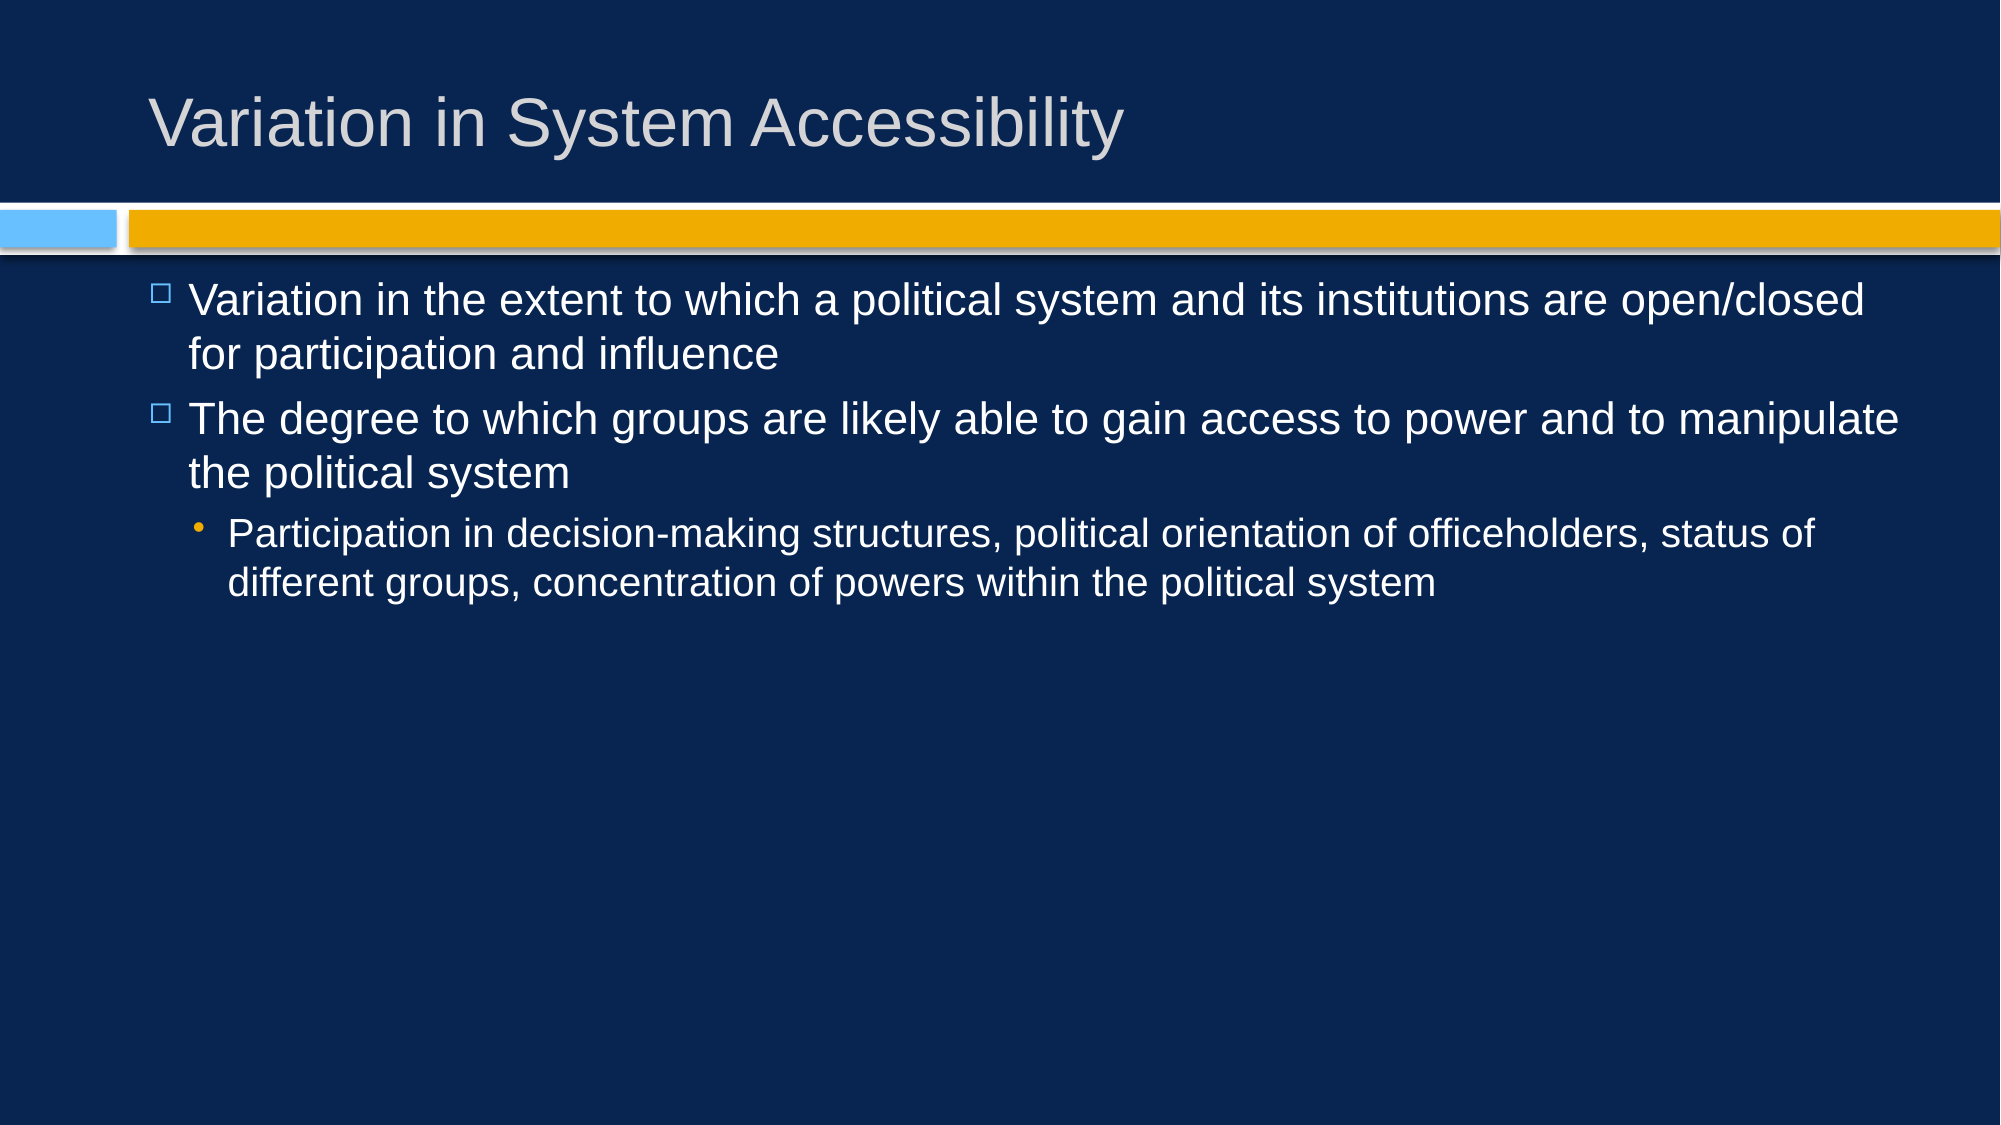

# Variation in System Accessibility
Variation in the extent to which a political system and its institutions are open/closed for participation and influence
The degree to which groups are likely able to gain access to power and to manipulate the political system
Participation in decision-making structures, political orientation of officeholders, status of different groups, concentration of powers within the political system